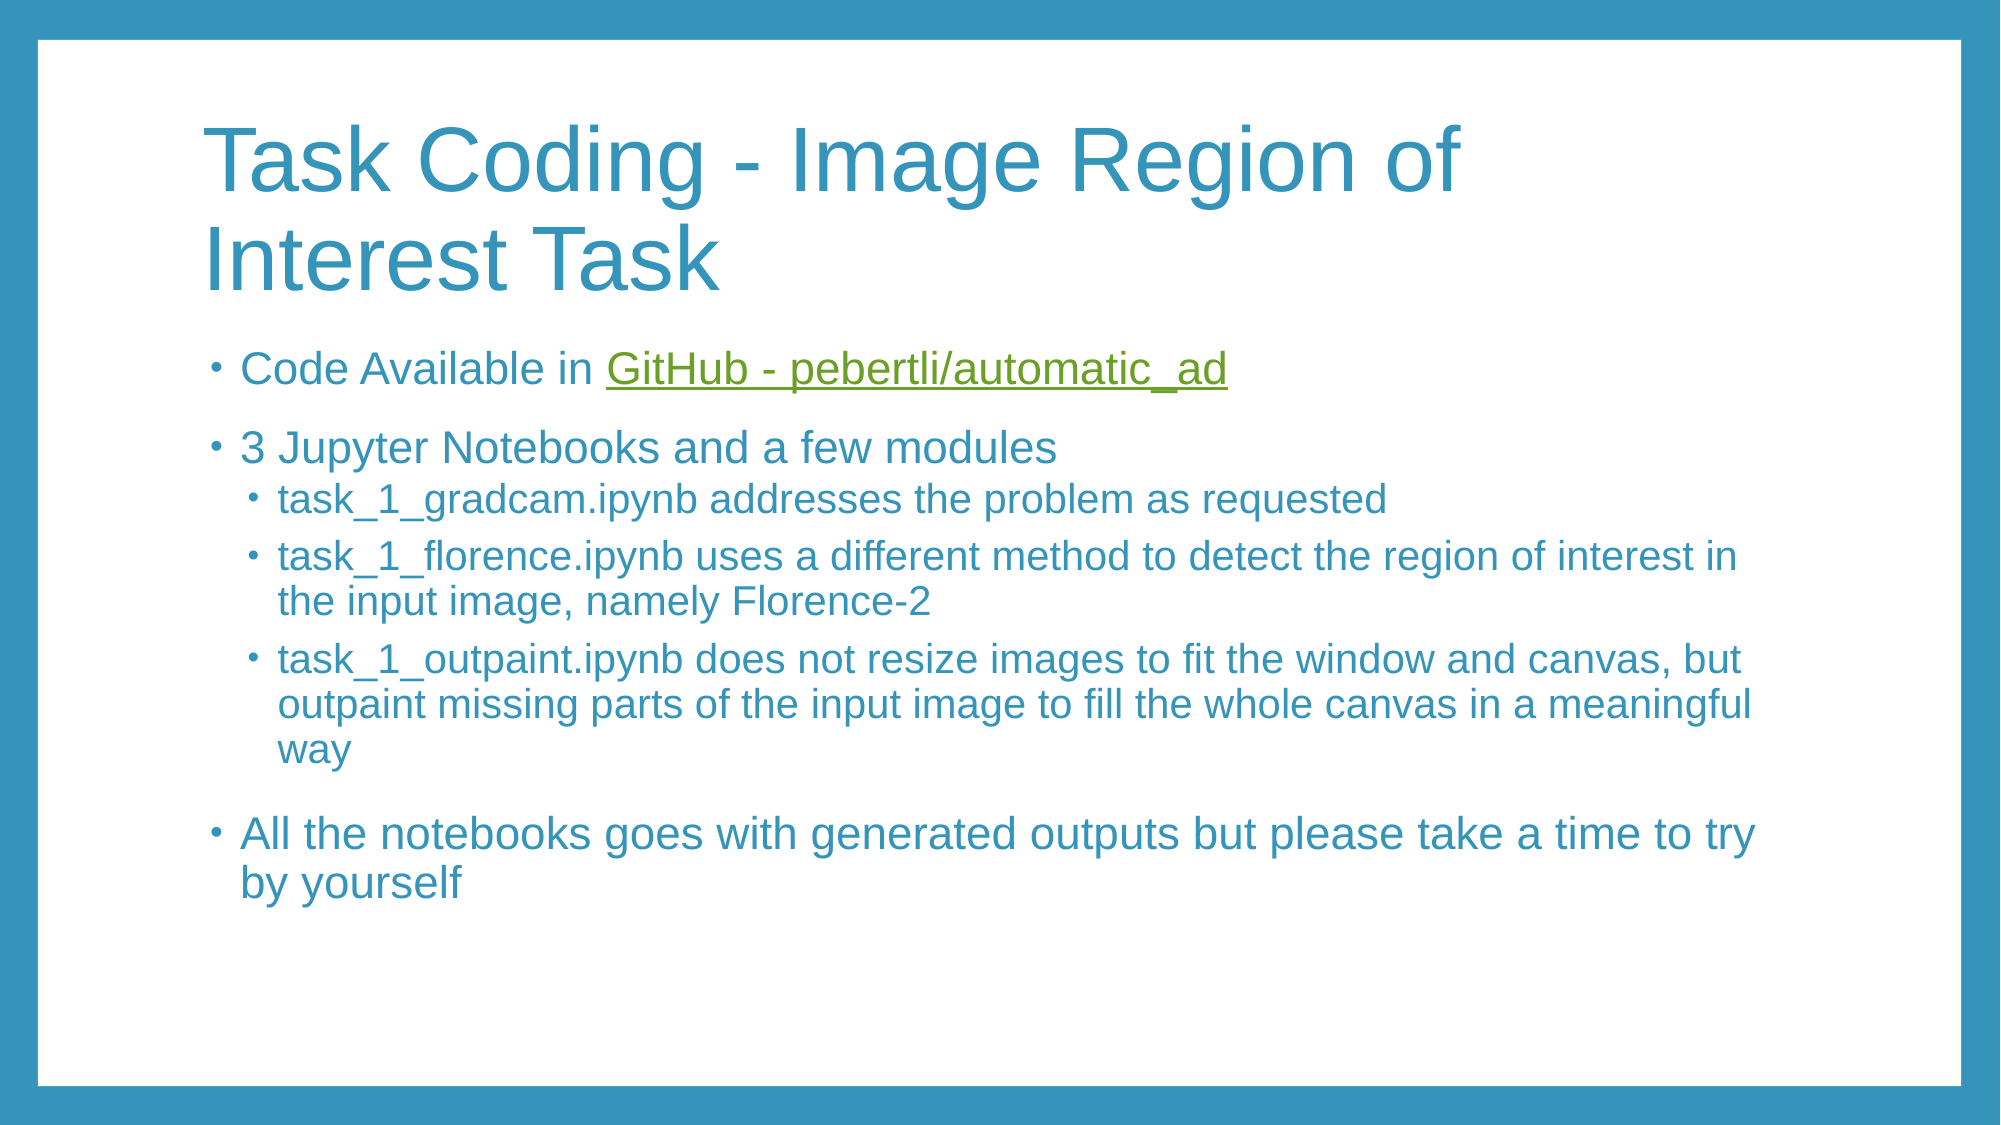

# Task Coding - Image Region of Interest Task
Code Available in GitHub - pebertli/automatic_ad
3 Jupyter Notebooks and a few modules
task_1_gradcam.ipynb addresses the problem as requested
task_1_florence.ipynb uses a different method to detect the region of interest in the input image, namely Florence-2
task_1_outpaint.ipynb does not resize images to fit the window and canvas, but outpaint missing parts of the input image to fill the whole canvas in a meaningful way
All the notebooks goes with generated outputs but please take a time to try by yourself